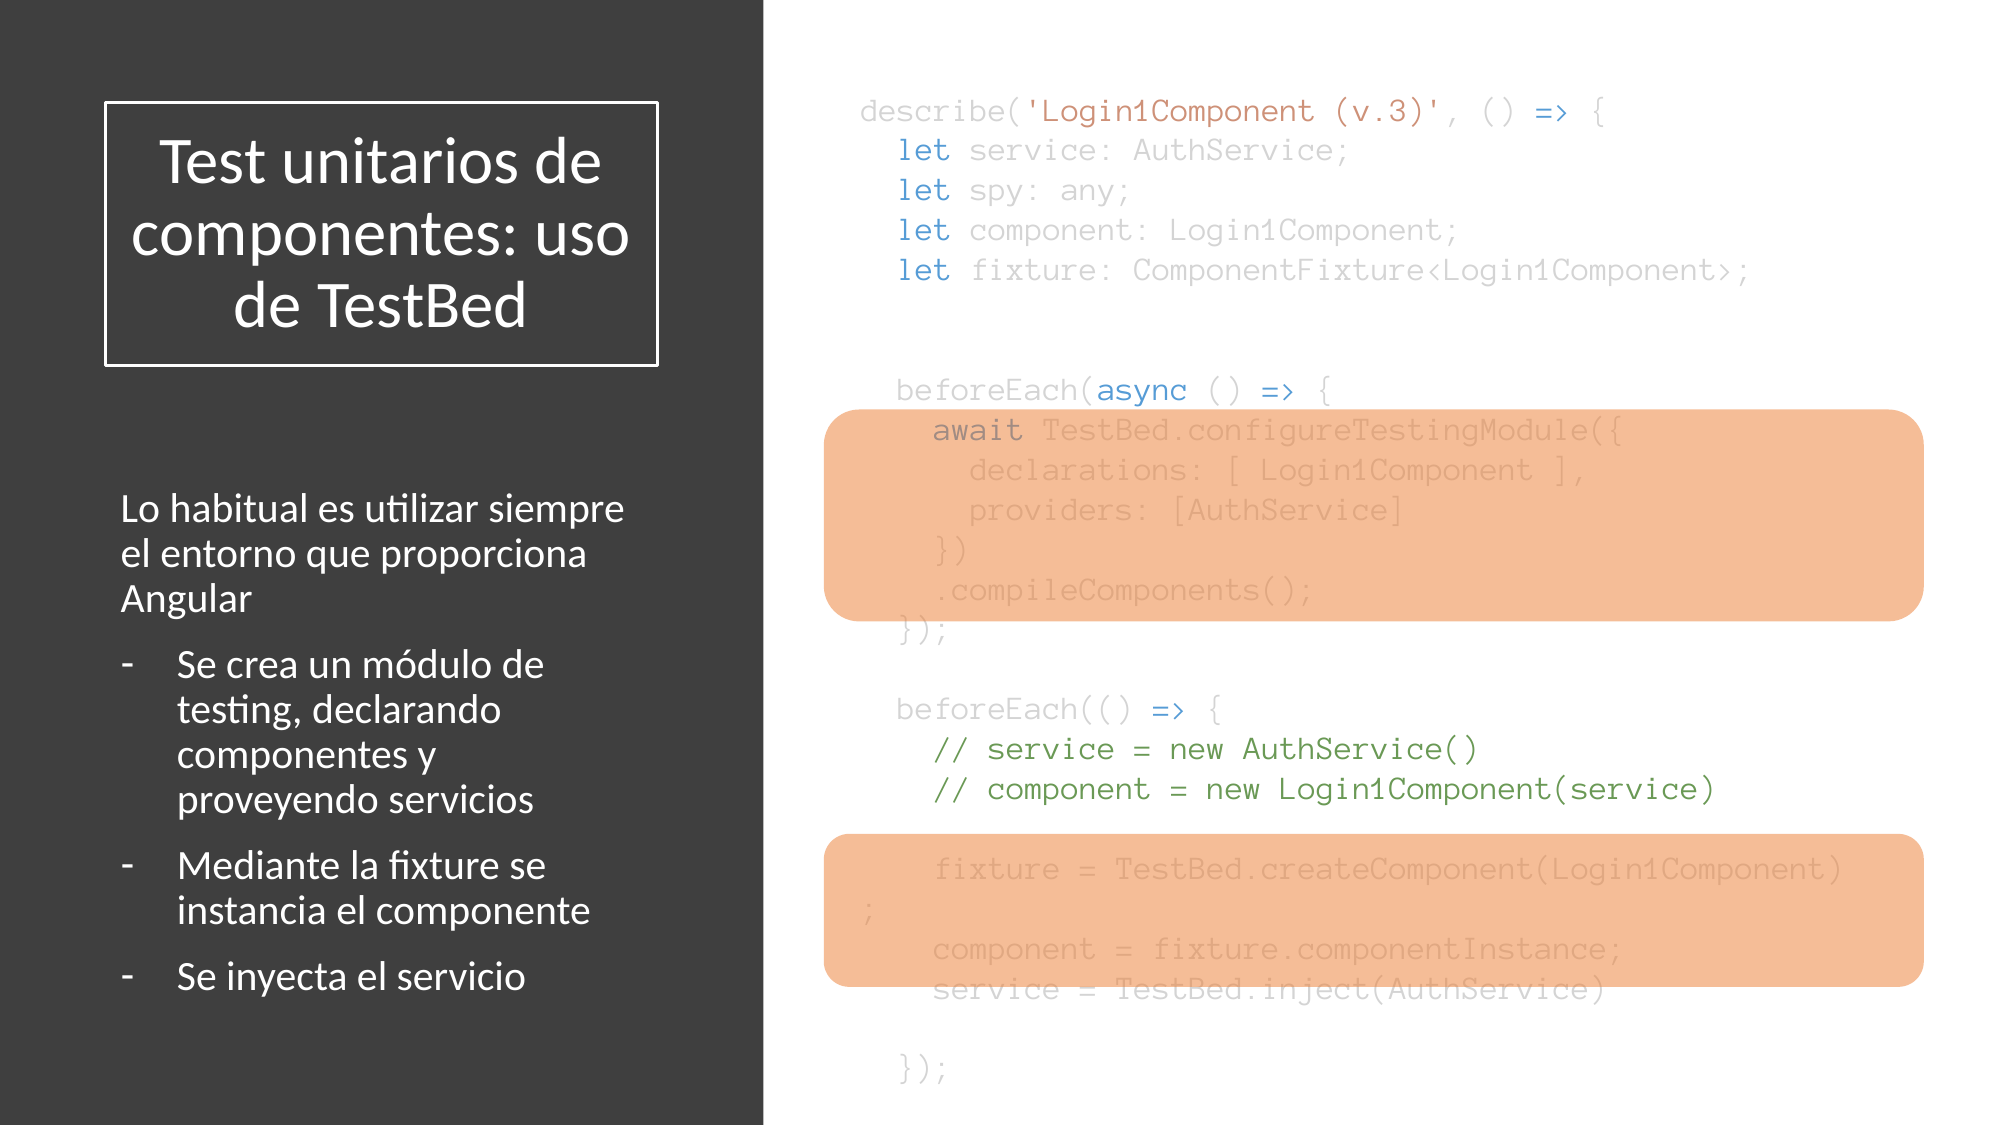

describe('Login1Component (v.3)', () => {
  let service: AuthService;
  let spy: any;
  let component: Login1Component;
  let fixture: ComponentFixture<Login1Component>;
  beforeEach(async () => {
    await TestBed.configureTestingModule({
      declarations: [ Login1Component ],
      providers: [AuthService]
    })
    .compileComponents();
  });
  beforeEach(() => {
    // service = new AuthService()
    // component = new Login1Component(service)

    fixture = TestBed.createComponent(Login1Component);
    component = fixture.componentInstance;
    service = TestBed.inject(AuthService)
  });

# Test unitarios de componentes: uso de TestBed

Lo habitual es utilizar siempre el entorno que proporciona Angular
Se crea un módulo de testing, declarando componentes y proveyendo servicios
Mediante la fixture se instancia el componente
Se inyecta el servicio